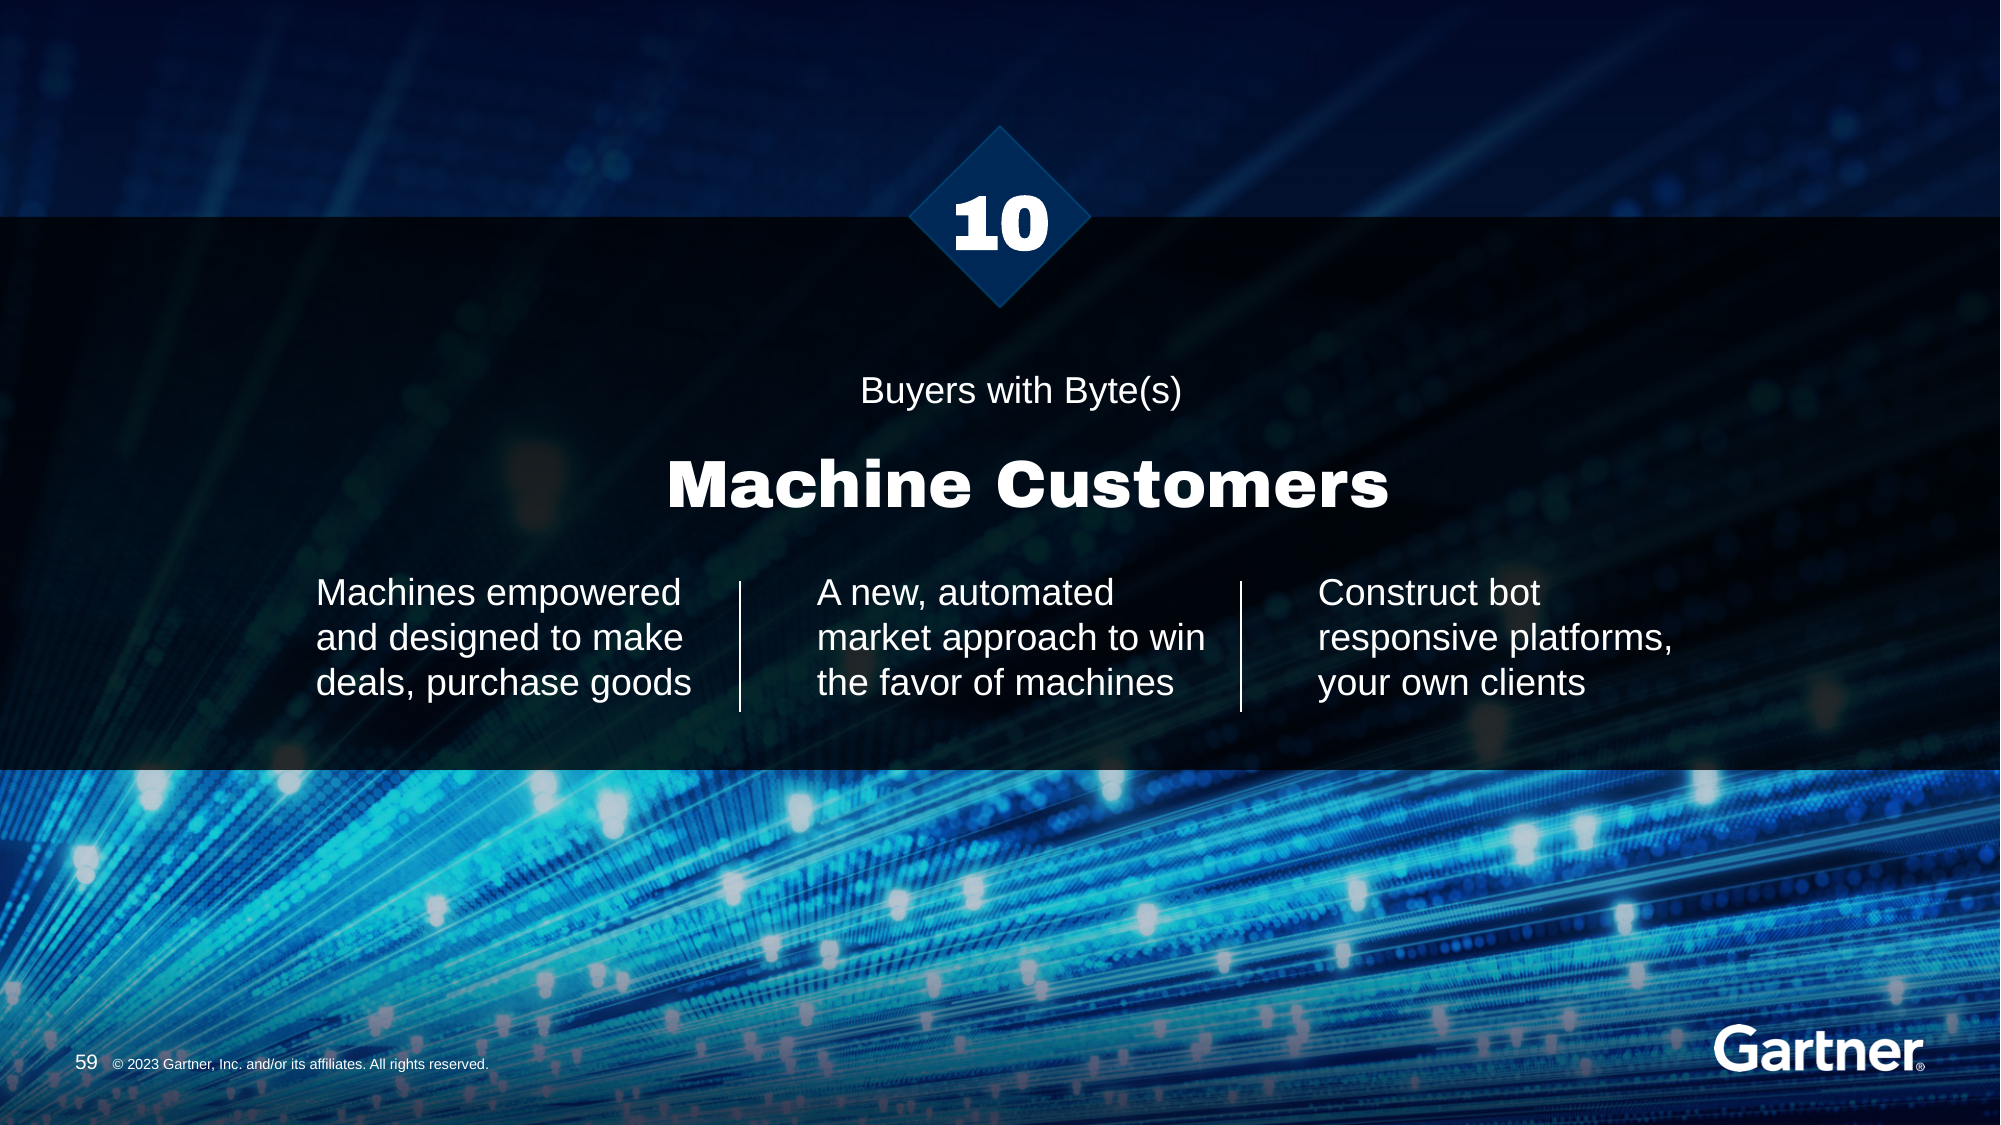

10

Buyers with Byte(s)
Machine Customers
Machines empowered and designed to make deals, purchase goods
A new, automated market approach to win the favor of machines
Construct bot responsive platforms, your own clients